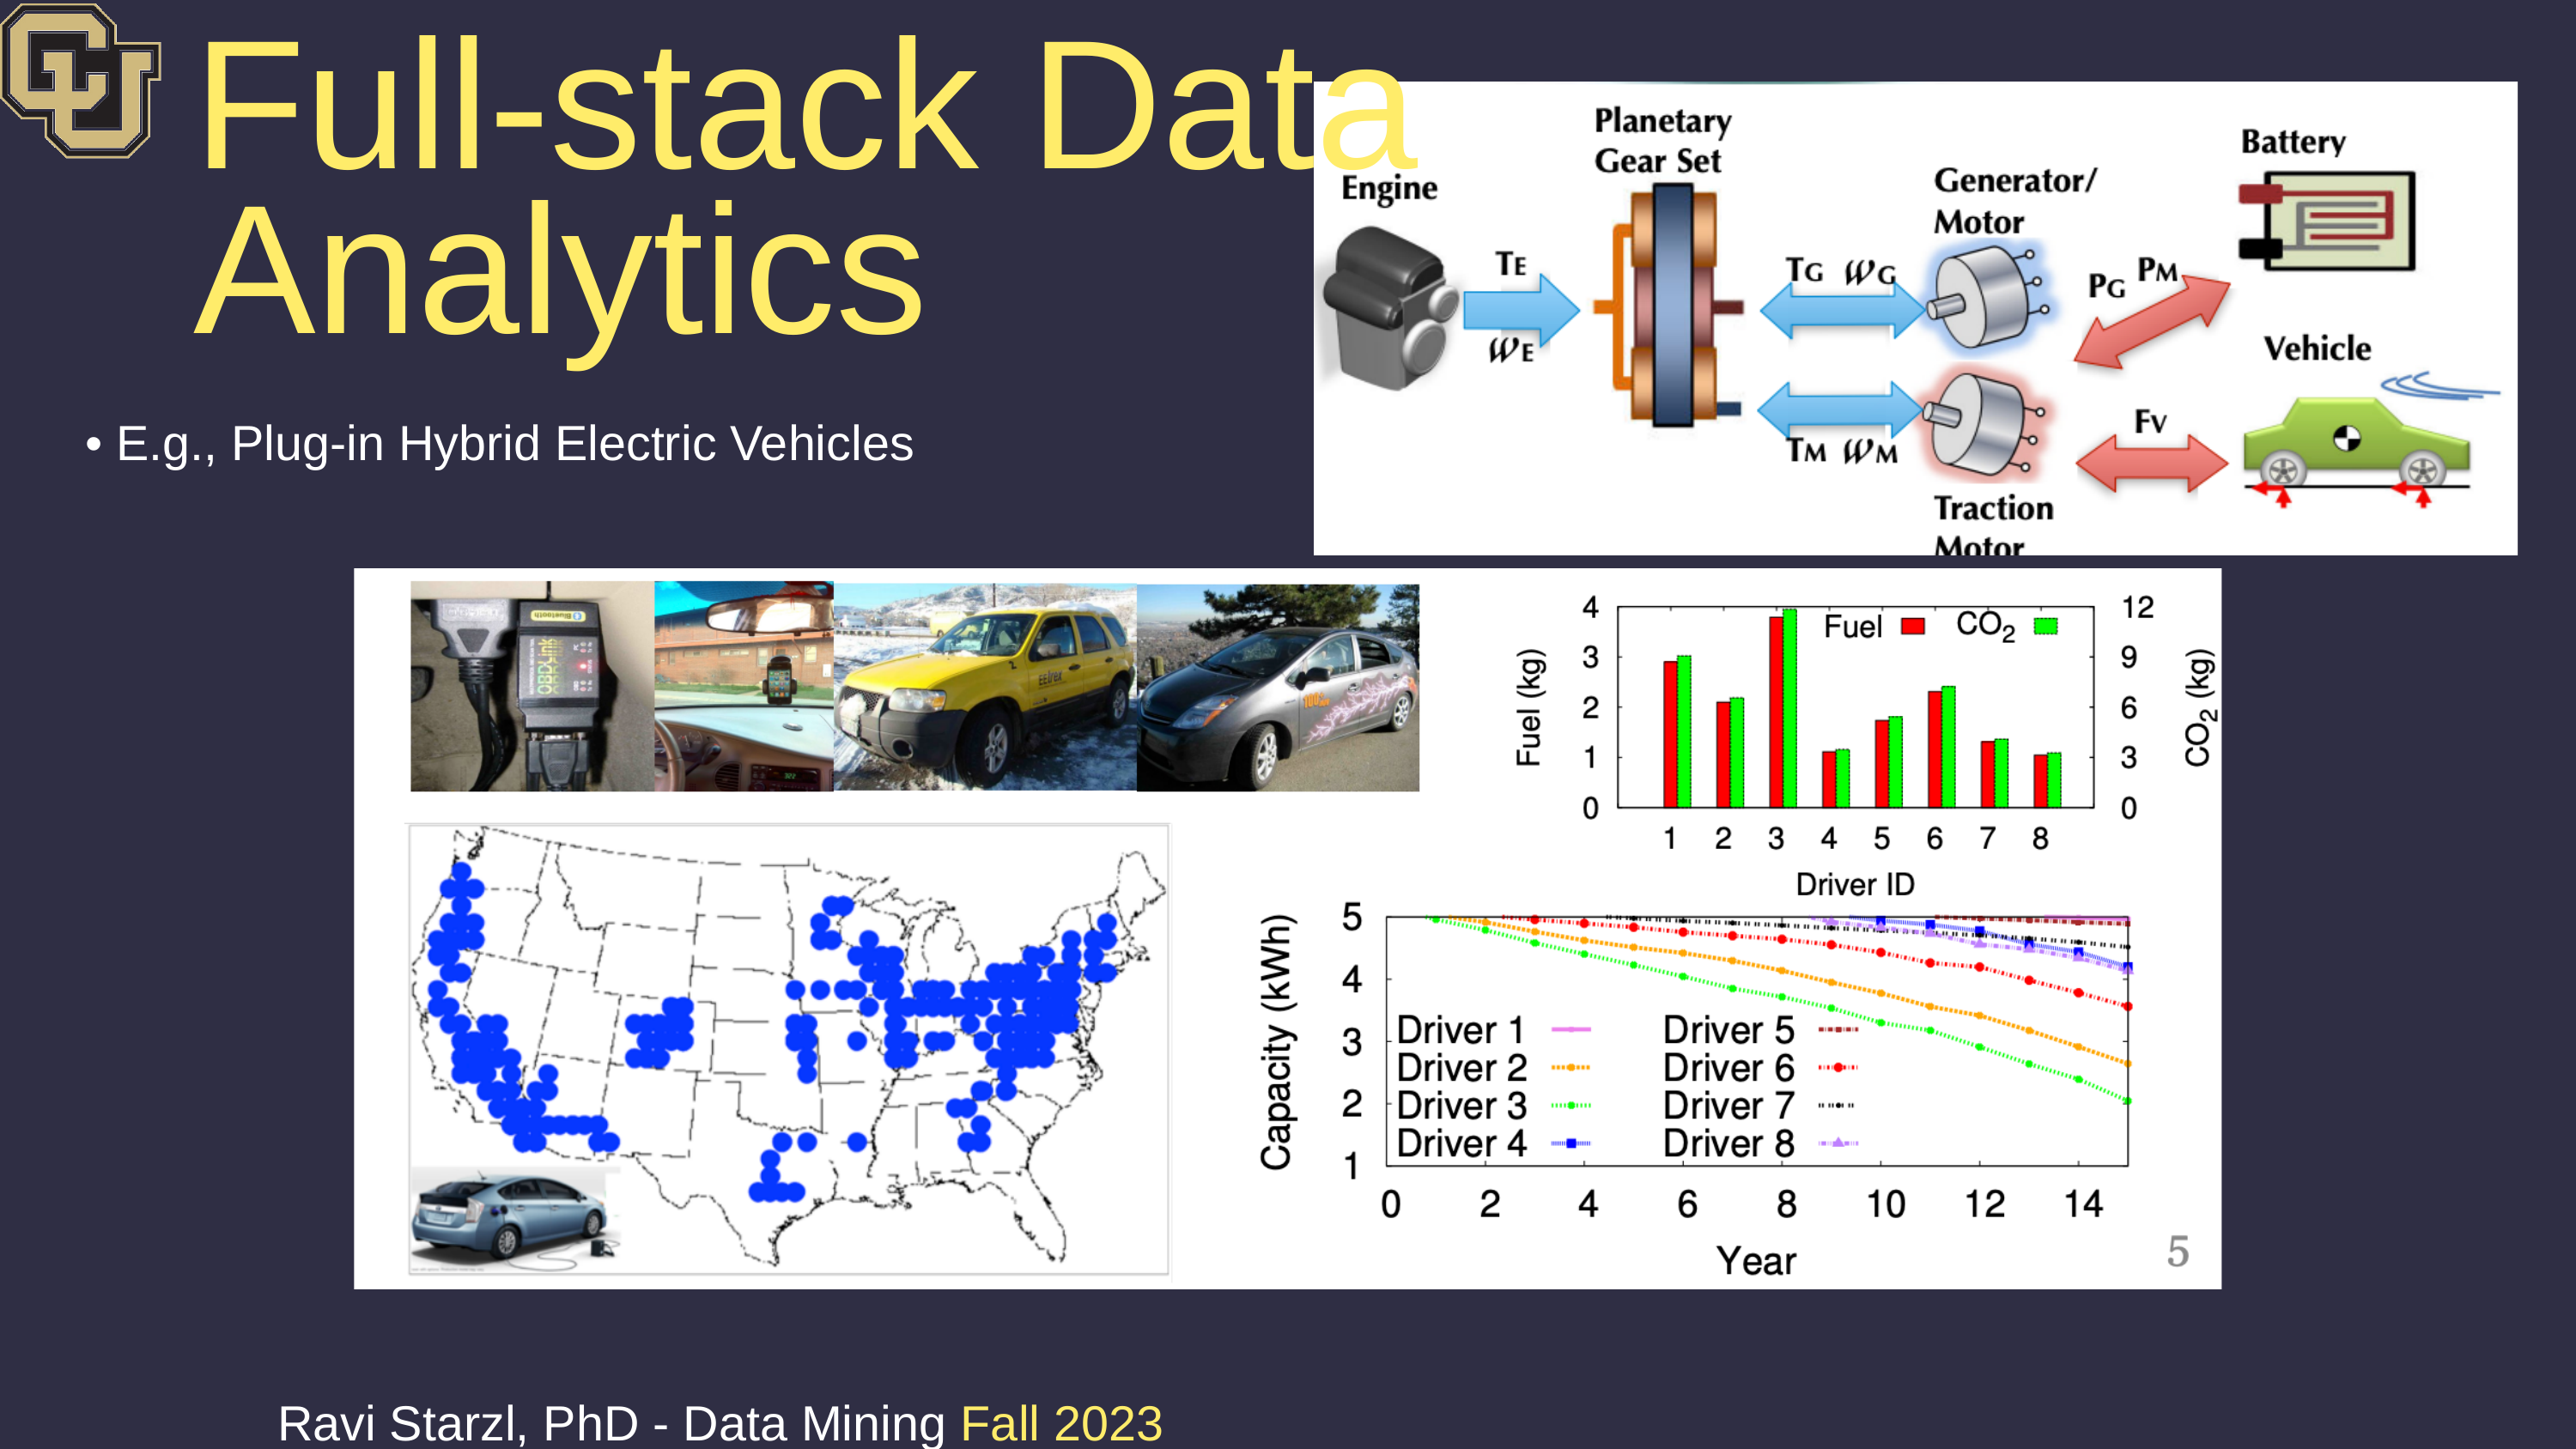

Full-stack Data Analytics

• E.g., Plug-in Hybrid Electric Vehicles

Ravi Starzl, PhD - Data Mining Fall 2023